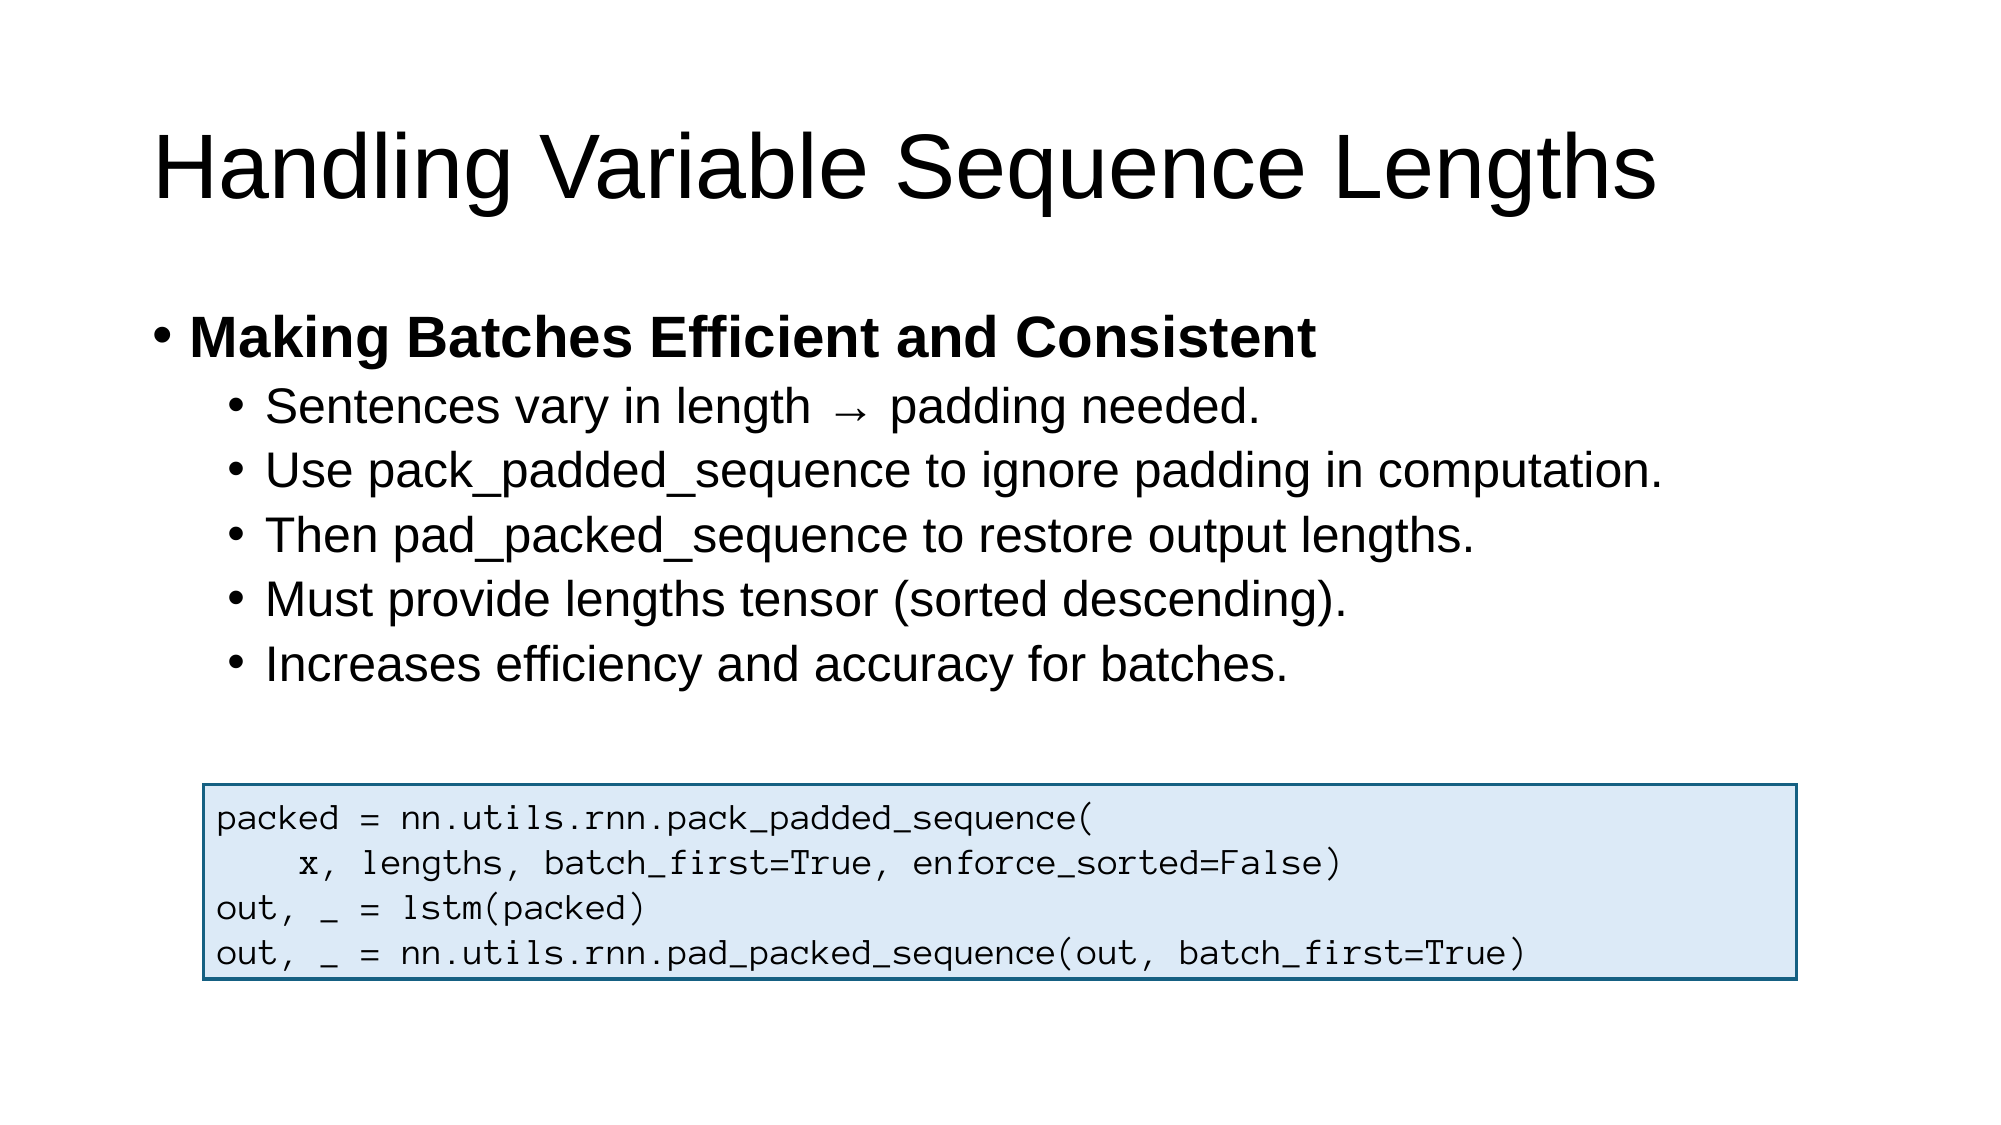

# Handling Variable Sequence Lengths
Making Batches Efficient and Consistent
Sentences vary in length → padding needed.
Use pack_padded_sequence to ignore padding in computation.
Then pad_packed_sequence to restore output lengths.
Must provide lengths tensor (sorted descending).
Increases efficiency and accuracy for batches.

packed = nn.utils.rnn.pack_padded_sequence(
    x, lengths, batch_first=True, enforce_sorted=False)
out, _ = lstm(packed)
out, _ = nn.utils.rnn.pad_packed_sequence(out, batch_first=True)